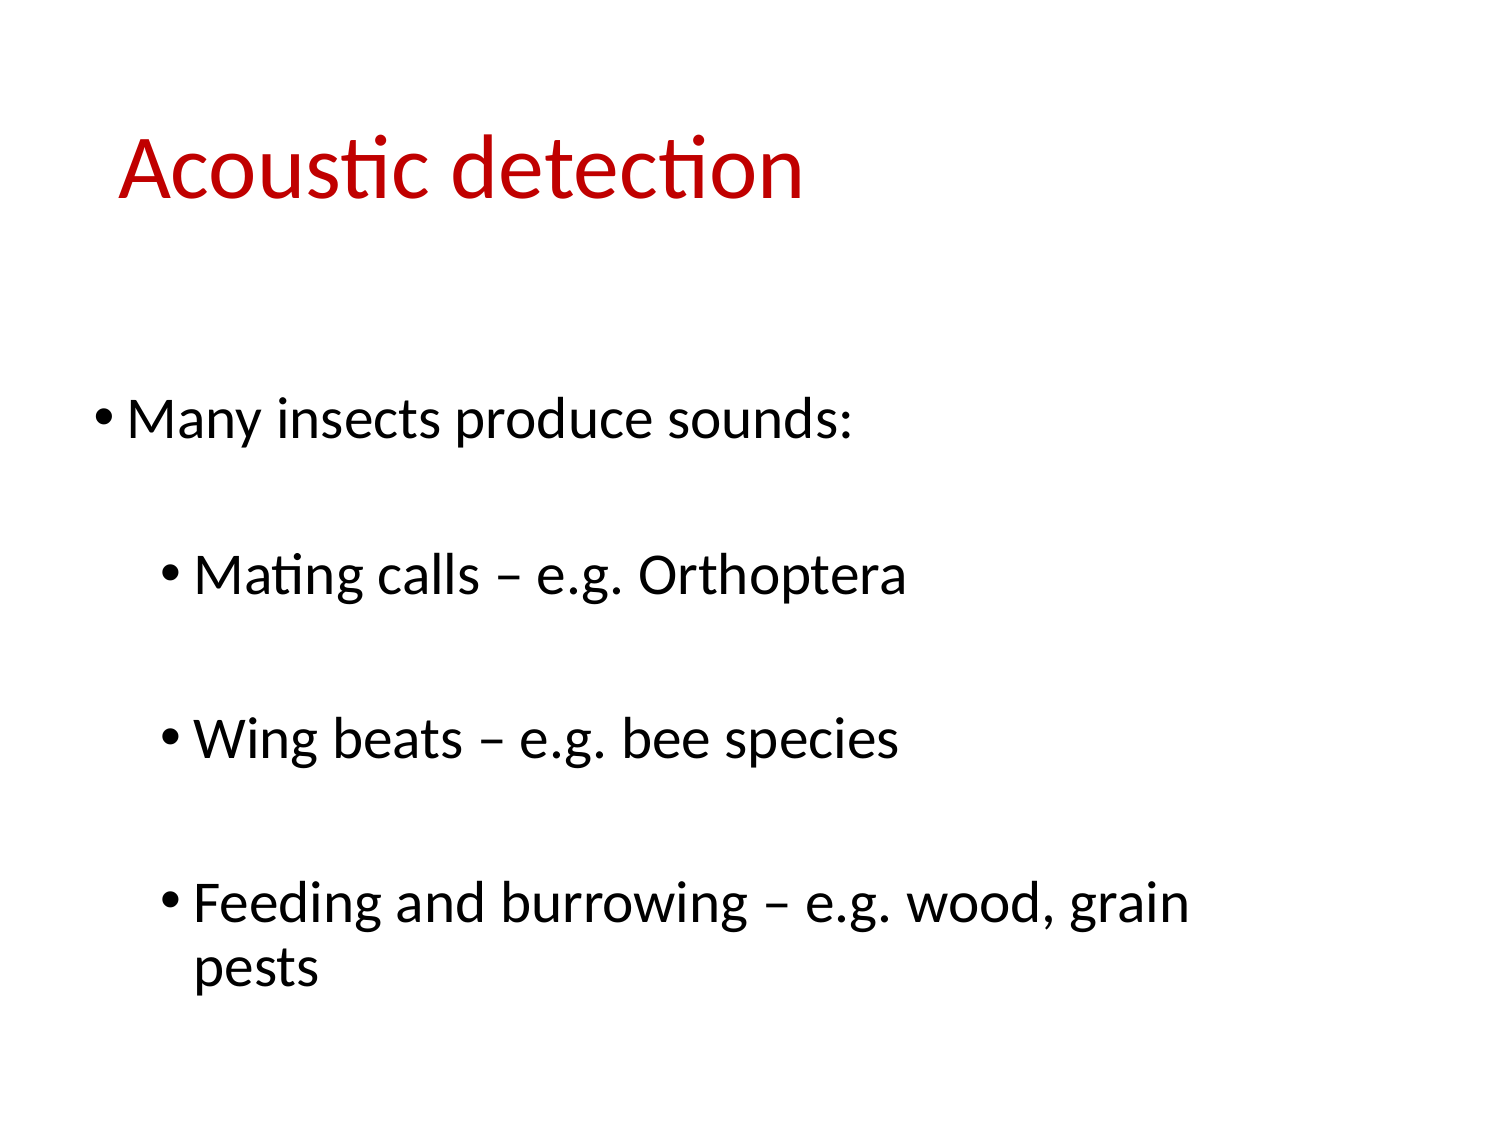

# Acoustic detection

Many insects produce sounds:

Mating calls – e.g. Orthoptera

Wing beats – e.g. bee species

Feeding and burrowing – e.g. wood, grain 							    pests